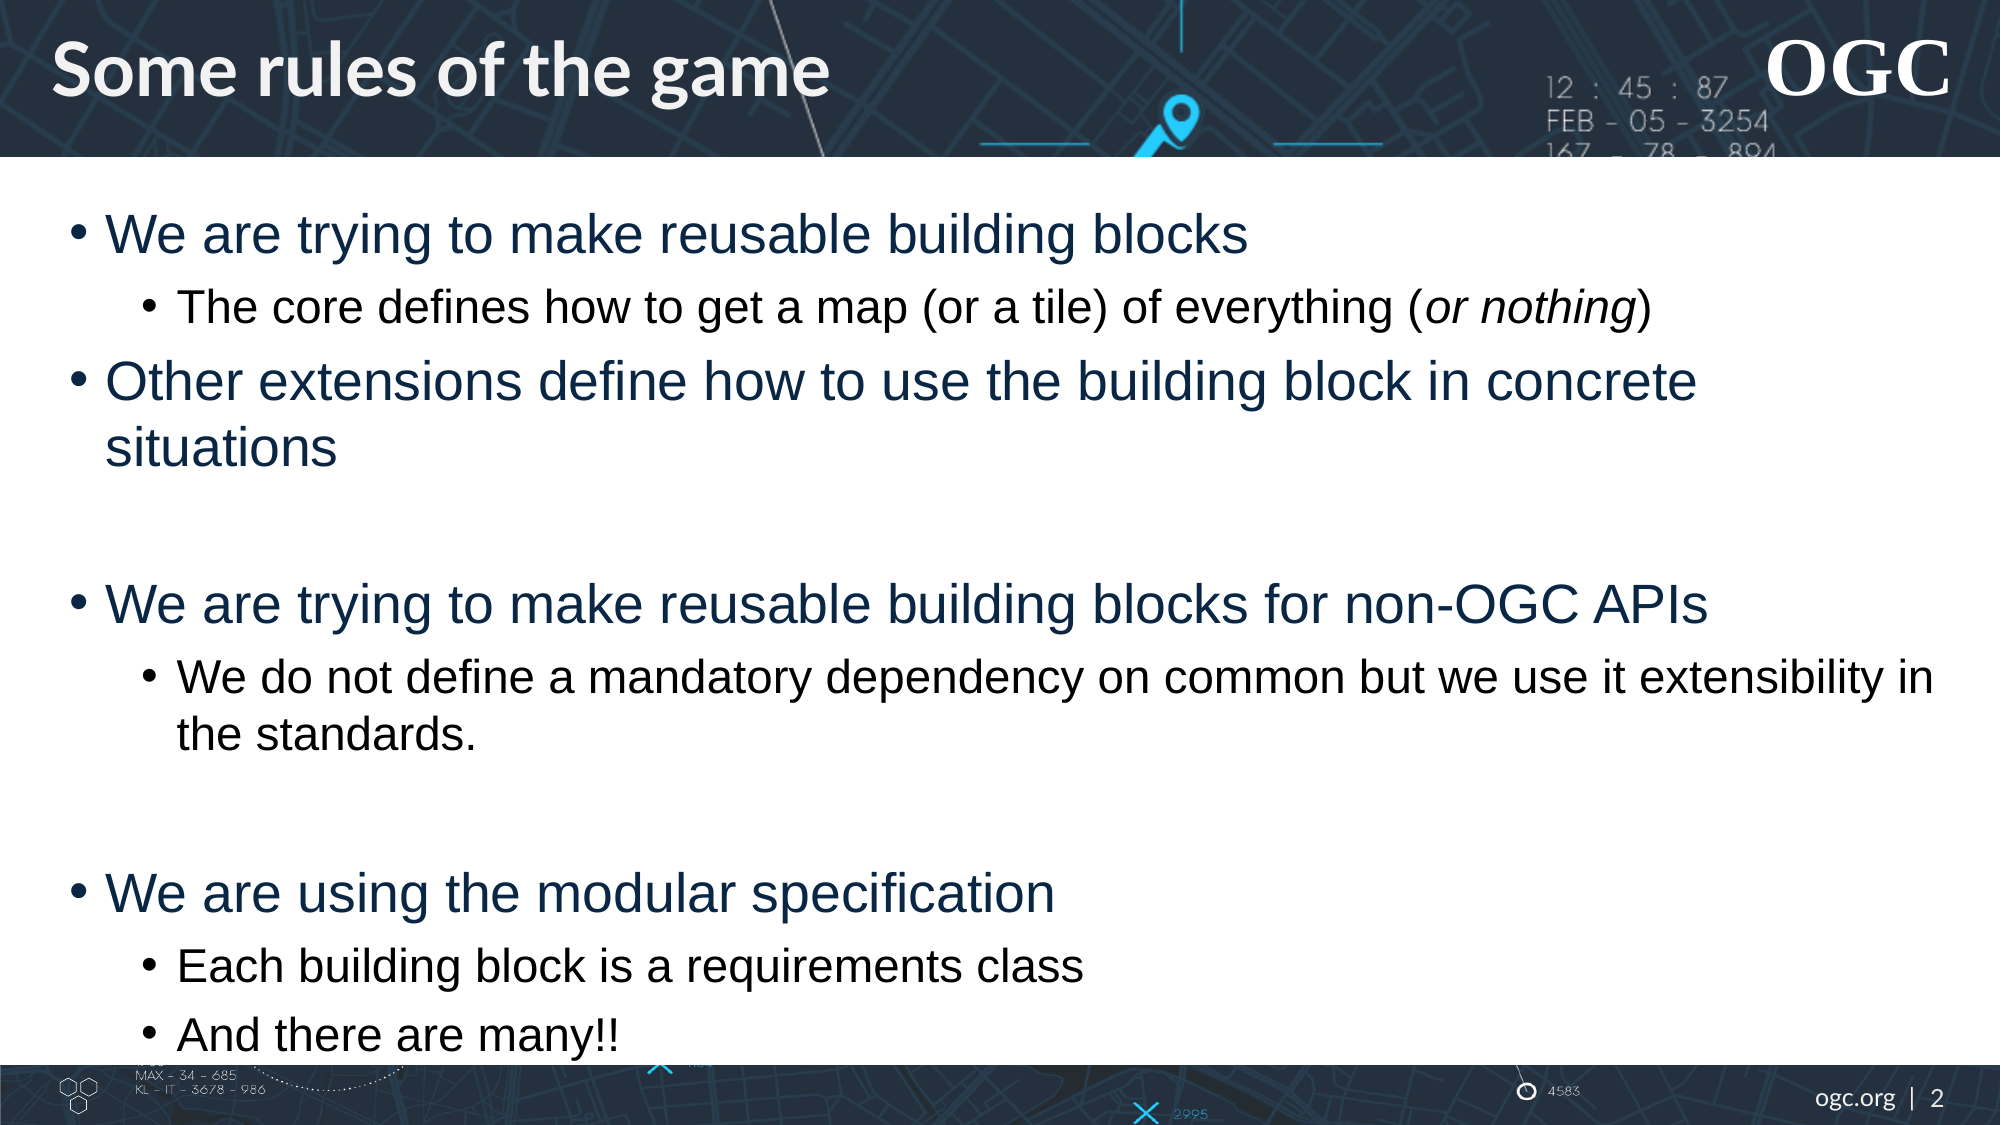

# Some rules of the game
We are trying to make reusable building blocks
The core defines how to get a map (or a tile) of everything (or nothing)
Other extensions define how to use the building block in concrete situations

We are trying to make reusable building blocks for non-OGC APIs
We do not define a mandatory dependency on common but we use it extensibility in the standards.

We are using the modular specification
Each building block is a requirements class
And there are many!!
2